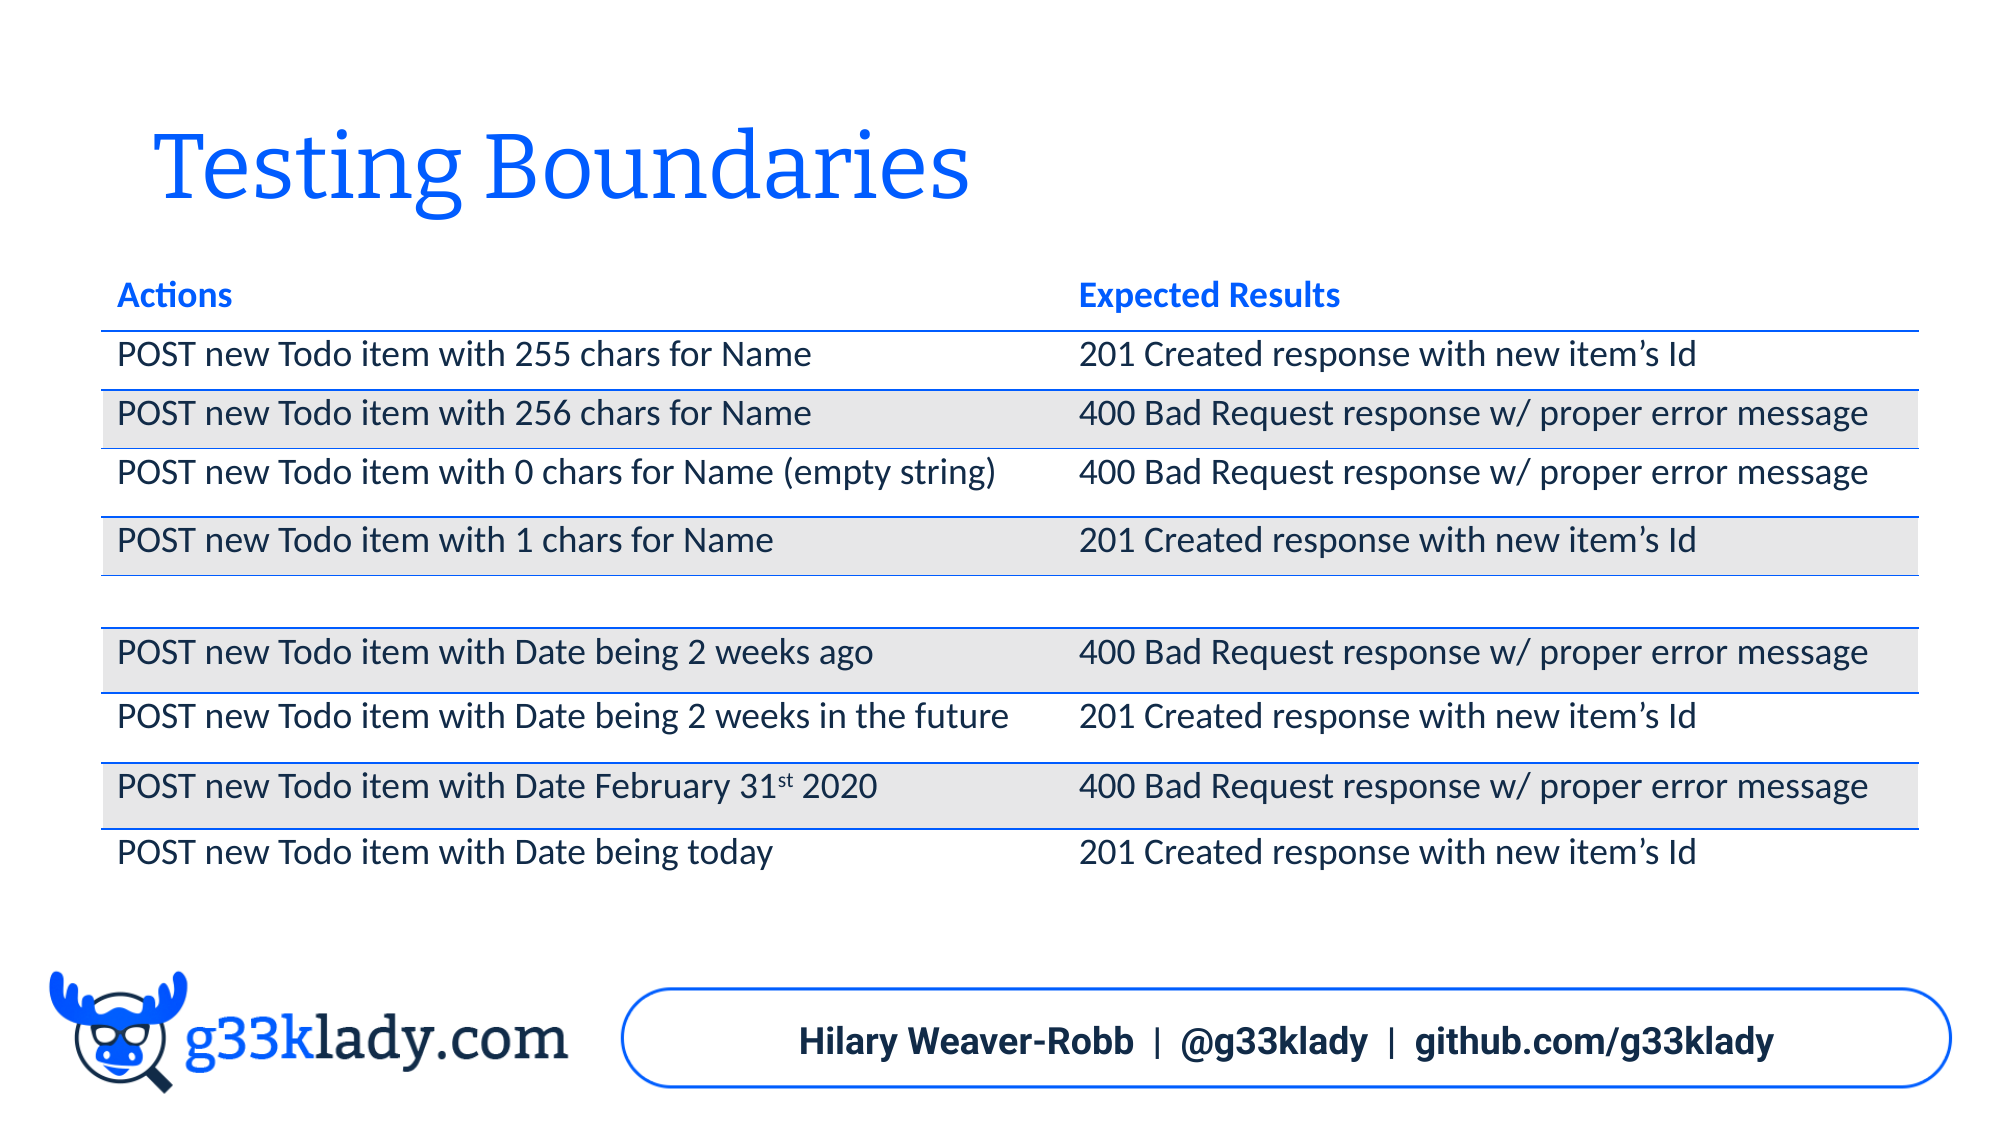

# Testing Boundaries
| Actions | Expected Results |
| --- | --- |
| POST new Todo item with 255 chars for Name | 201 Created response with new item’s Id |
| POST new Todo item with 256 chars for Name | 400 Bad Request response w/ proper error message |
| POST new Todo item with 0 chars for Name (empty string) | 400 Bad Request response w/ proper error message |
| POST new Todo item with 1 chars for Name | 201 Created response with new item’s Id |
|  |  |
| POST new Todo item with Date being 2 weeks ago | 400 Bad Request response w/ proper error message |
| POST new Todo item with Date being 2 weeks in the future | 201 Created response with new item’s Id |
| POST new Todo item with Date February 31st 2020 | 400 Bad Request response w/ proper error message |
| POST new Todo item with Date being today | 201 Created response with new item’s Id |

Hilary Weaver-Robb  |  @g33klady  |  github.com/g33klady